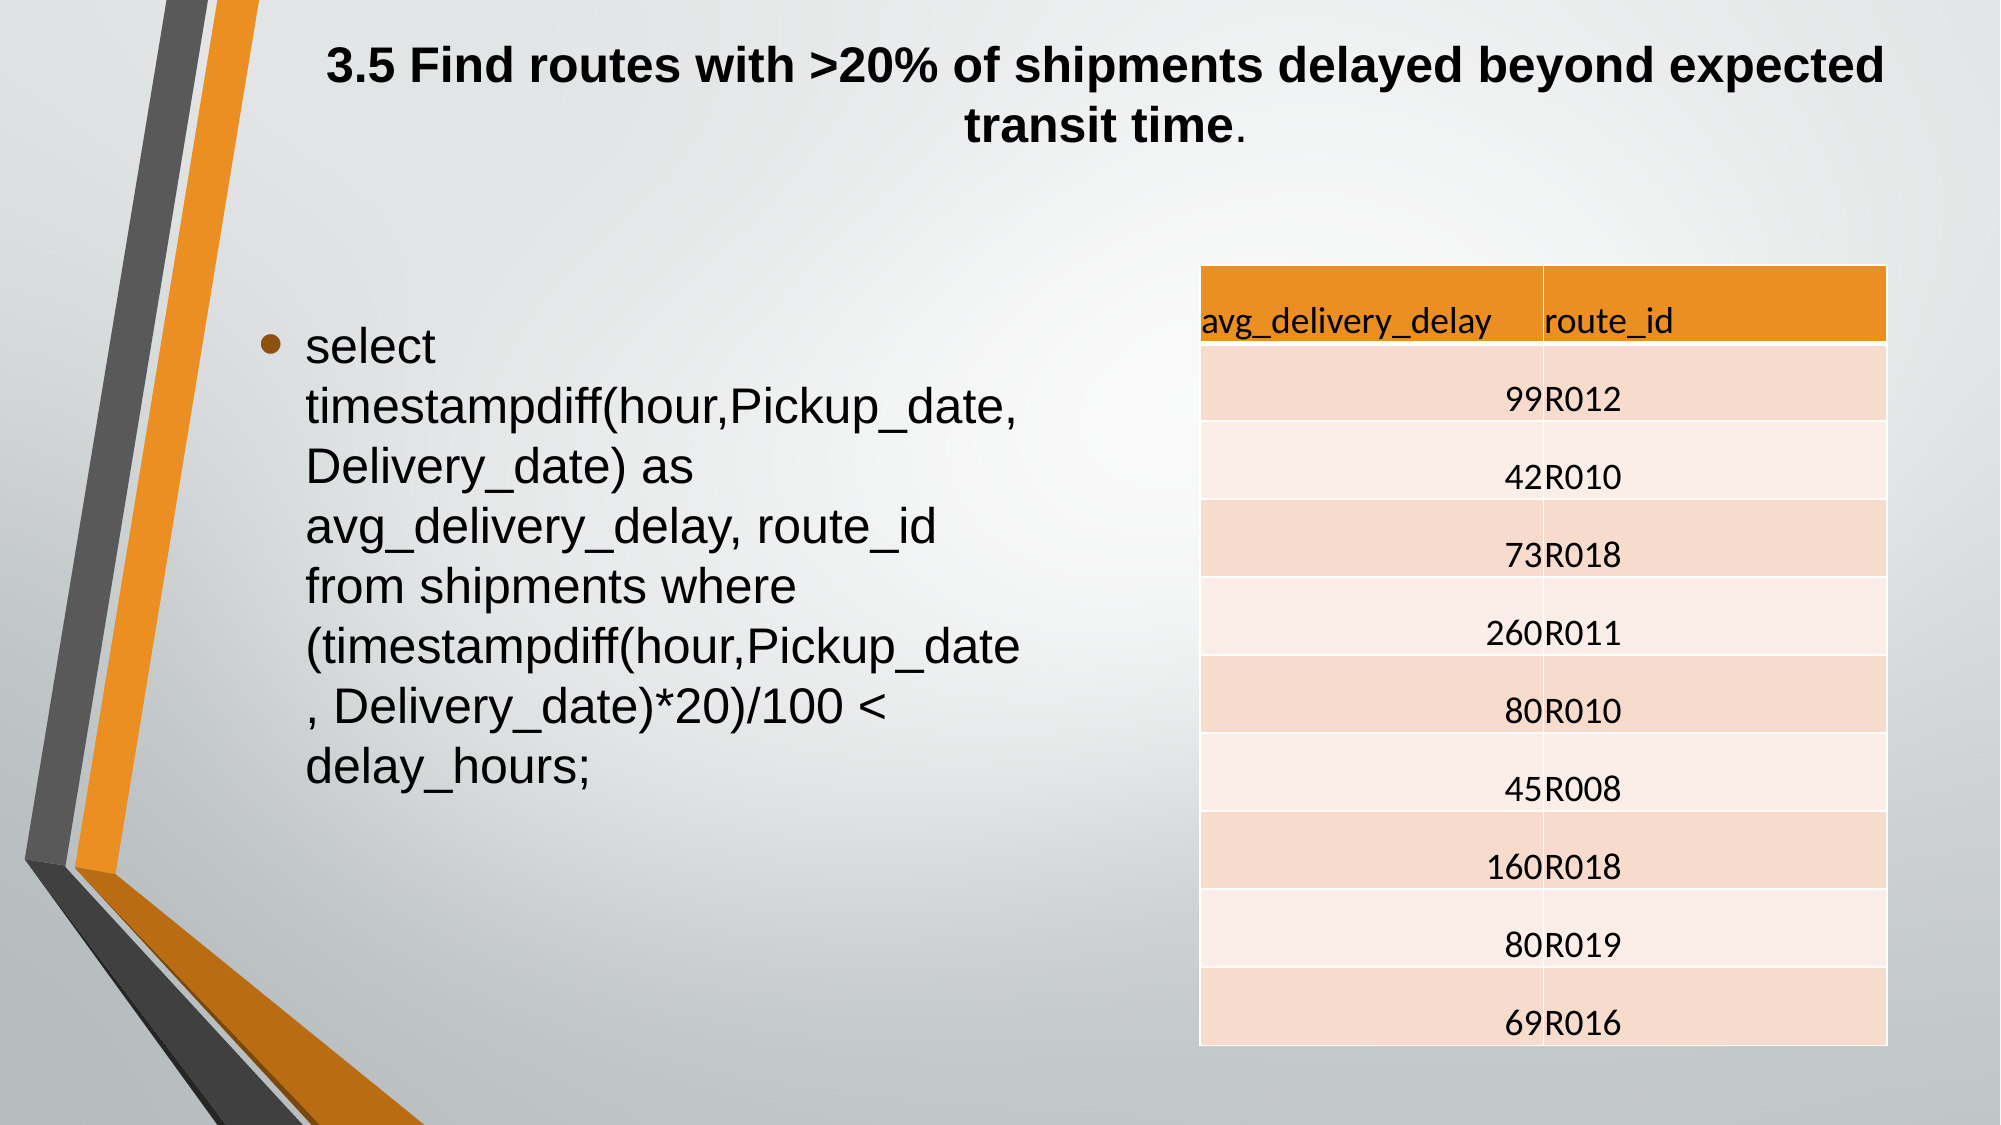

# 3.5 Find routes with >20% of shipments delayed beyond expected transit time.
select timestampdiff(hour,Pickup_date, Delivery_date) as avg_delivery_delay, route_id from shipments where (timestampdiff(hour,Pickup_date, Delivery_date)*20)/100 < delay_hours;
| avg\_delivery\_delay | route\_id |
| --- | --- |
| 99 | R012 |
| 42 | R010 |
| 73 | R018 |
| 260 | R011 |
| 80 | R010 |
| 45 | R008 |
| 160 | R018 |
| 80 | R019 |
| 69 | R016 |